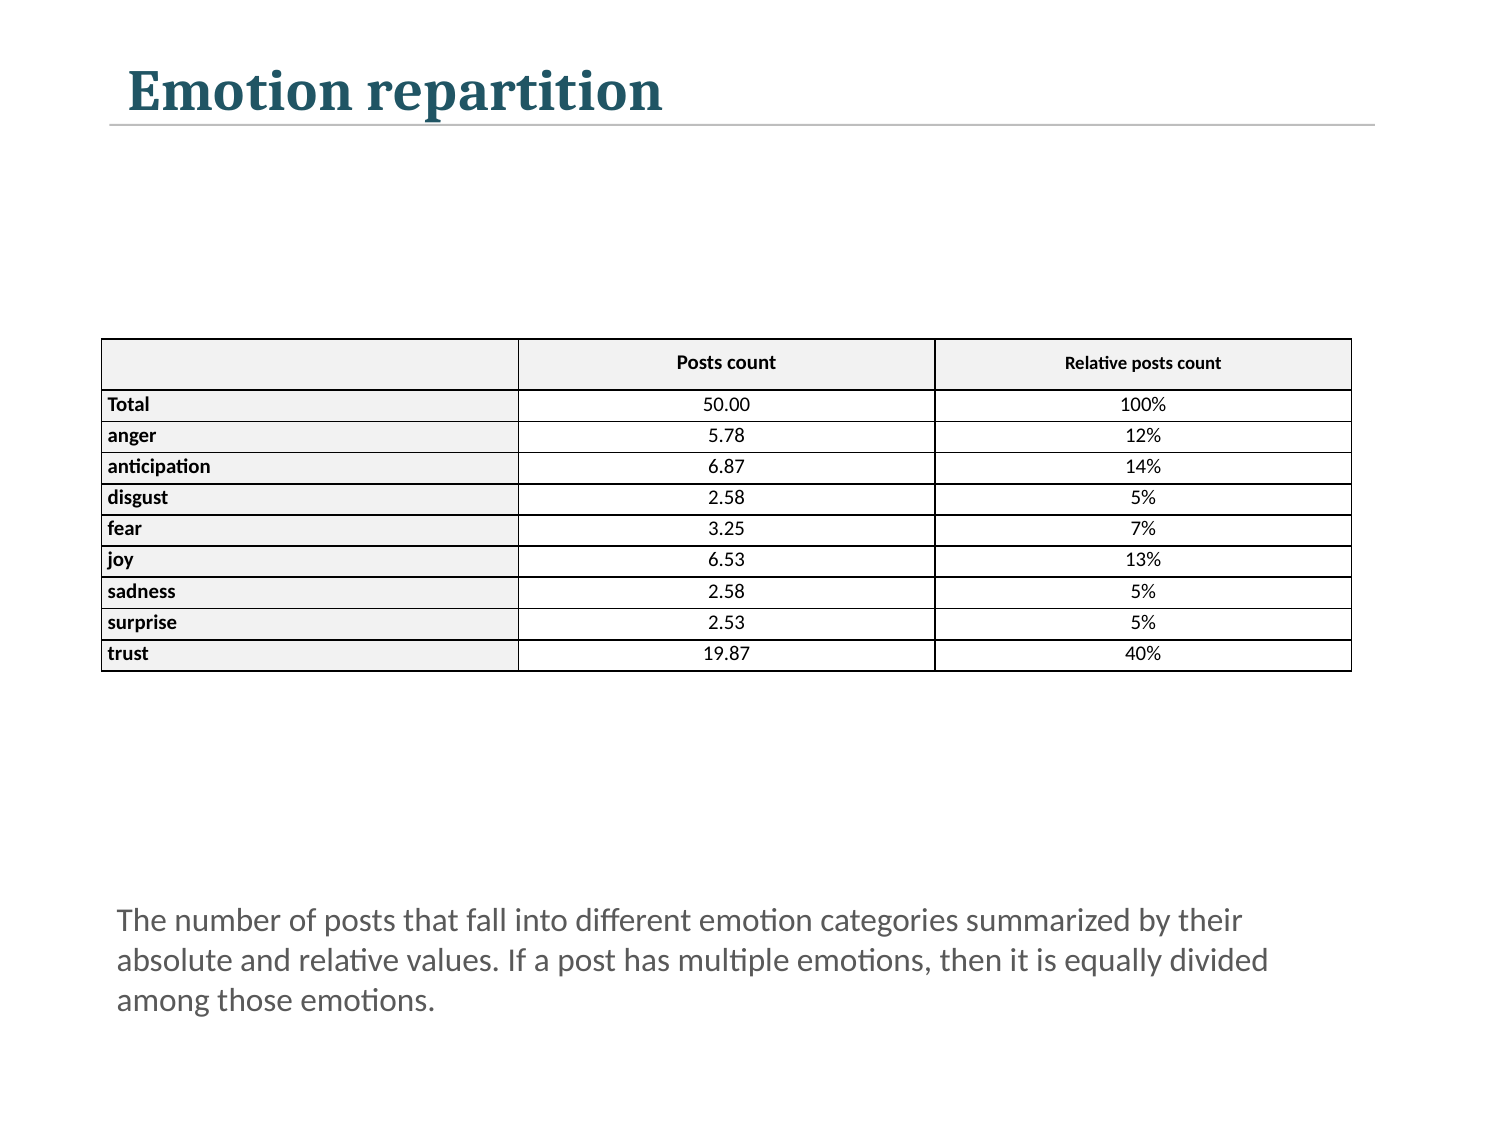

Emotion repartition
|  | Posts count | Relative posts count |
| --- | --- | --- |
| Total | 50.00 | 100% |
| anger | 5.78 | 12% |
| anticipation | 6.87 | 14% |
| disgust | 2.58 | 5% |
| fear | 3.25 | 7% |
| joy | 6.53 | 13% |
| sadness | 2.58 | 5% |
| surprise | 2.53 | 5% |
| trust | 19.87 | 40% |
The number of posts that fall into different emotion categories summarized by their absolute and relative values. If a post has multiple emotions, then it is equally divided among those emotions.